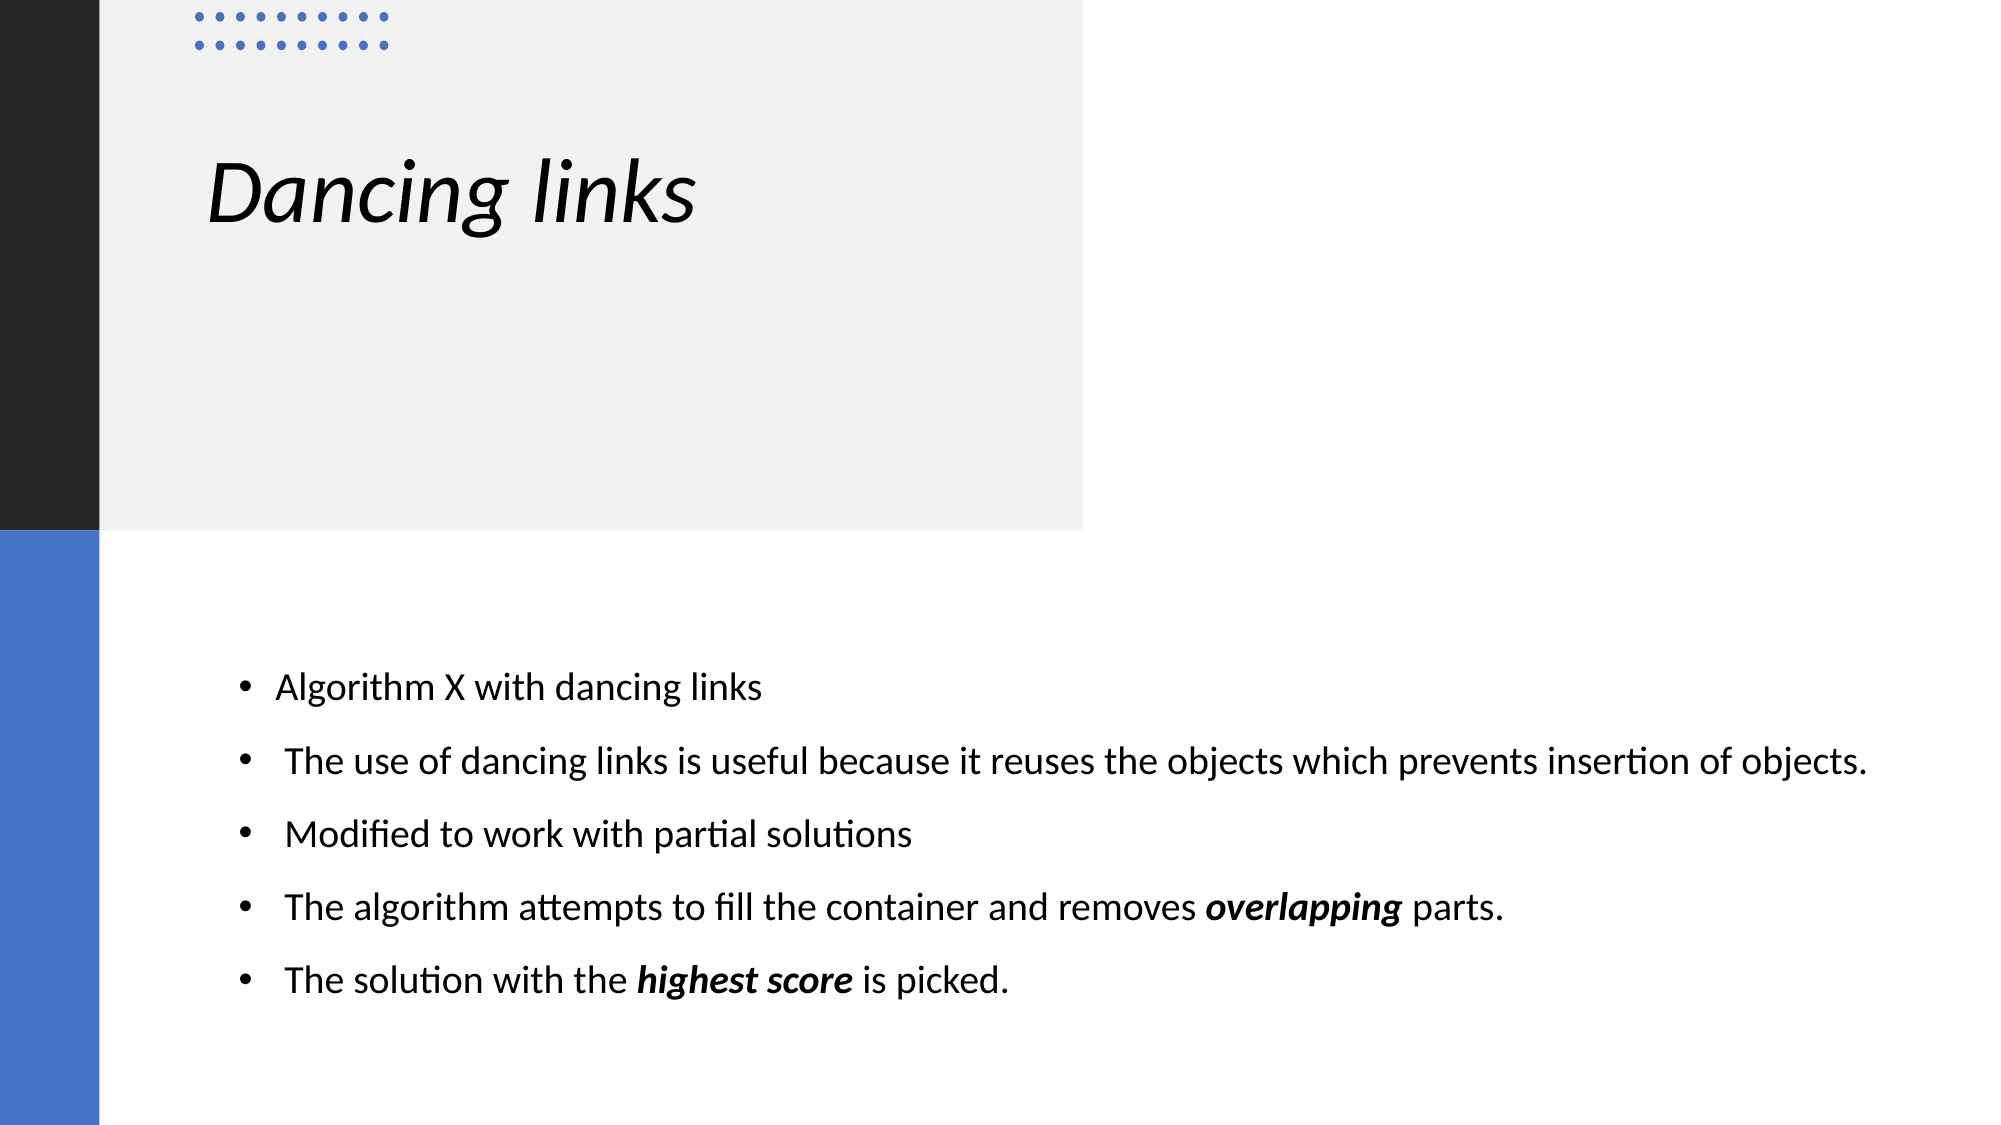

# Dancing links

Algorithm X with dancing links
 The use of dancing links is useful because it reuses the objects which prevents insertion of objects.
 Modified to work with partial solutions
 The algorithm attempts to fill the container and removes overlapping parts.
 The solution with the highest score is picked.